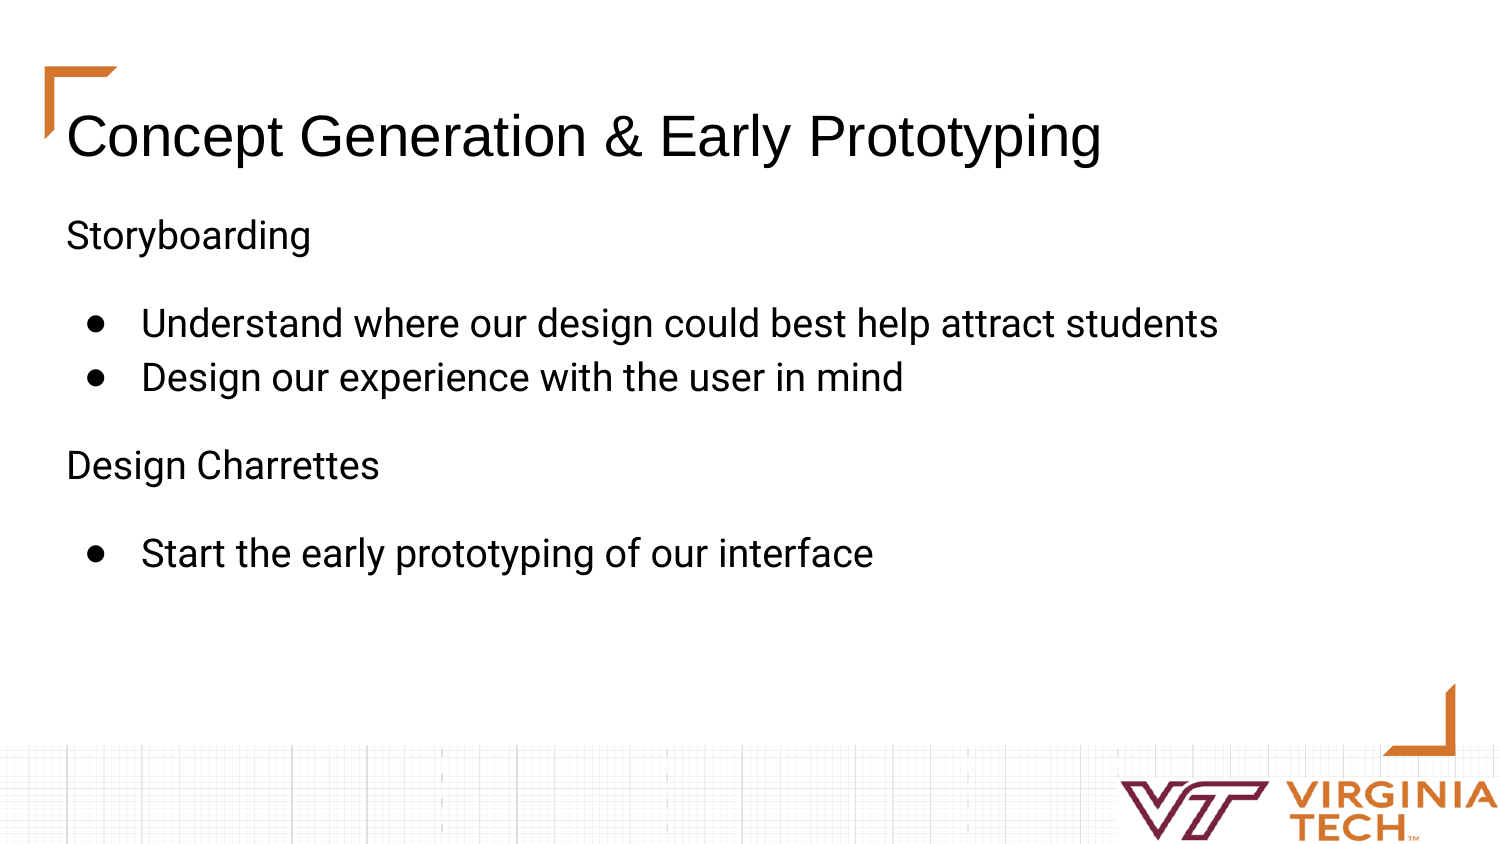

# Concept Generation & Early Prototyping
Storyboarding
Understand where our design could best help attract students
Design our experience with the user in mind
Design Charrettes
Start the early prototyping of our interface